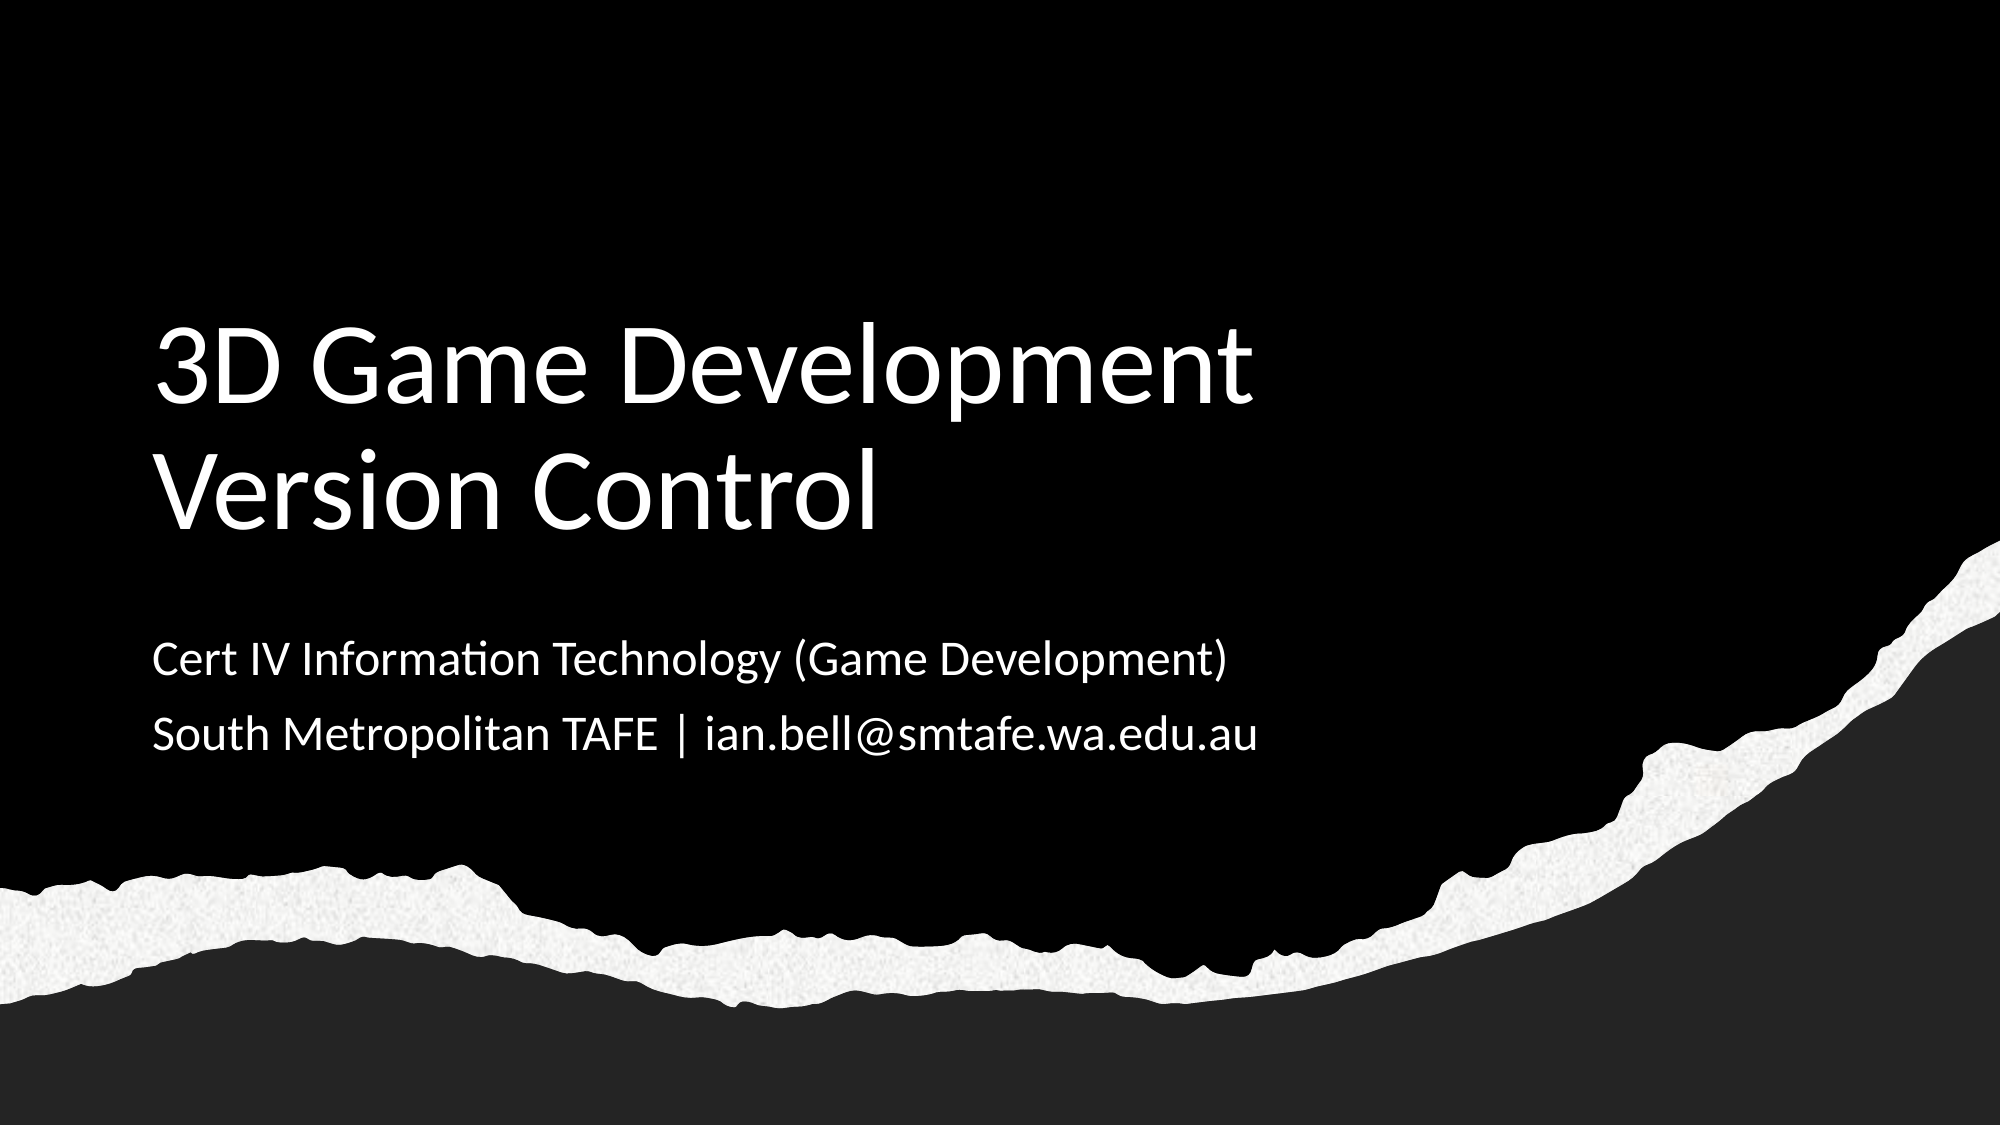

# 3D Game Development Version Control

Cert IV Information Technology (Game Development)
South Metropolitan TAFE | ian.bell@smtafe.wa.edu.au